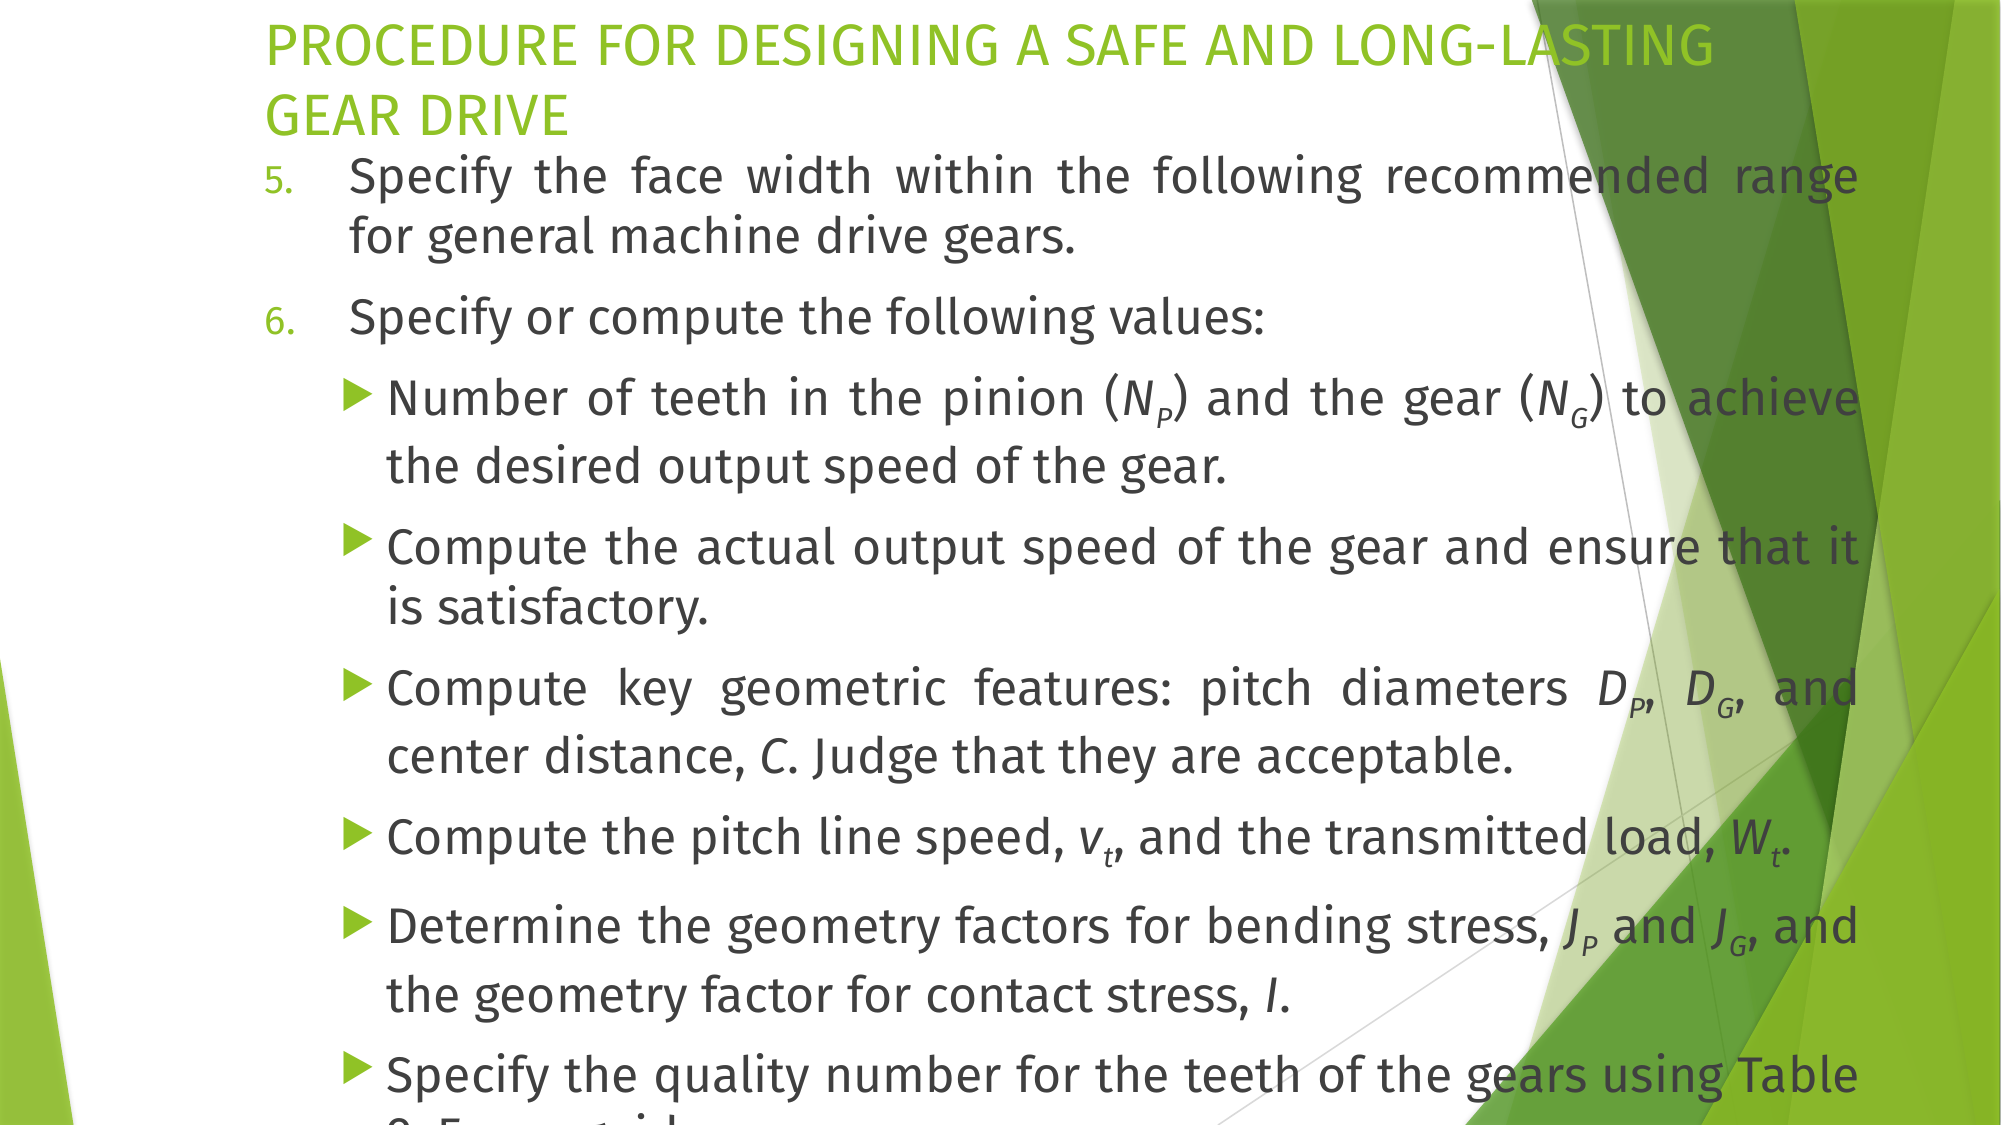

# PROCEDURE FOR DESIGNING A SAFE AND LONG-LASTING GEAR DRIVE
Specify the face width within the following recommended range for general machine drive gears.
Specify or compute the following values:
Number of teeth in the pinion (NP) and the gear (NG) to achieve the desired output speed of the gear.
Compute the actual output speed of the gear and ensure that it is satisfactory.
Compute key geometric features: pitch diameters DP, DG, and center distance, C. Judge that they are acceptable.
Compute the pitch line speed, vt, and the transmitted load, Wt.
Determine the geometry factors for bending stress, JP and JG, and the geometry factor for contact stress, I.
Specify the quality number for the teeth of the gears using Table 9–5 as a guide.
Determine values for all of the factors in Equation (9–16) for bending stress and Equation (9–23) for contact stress.